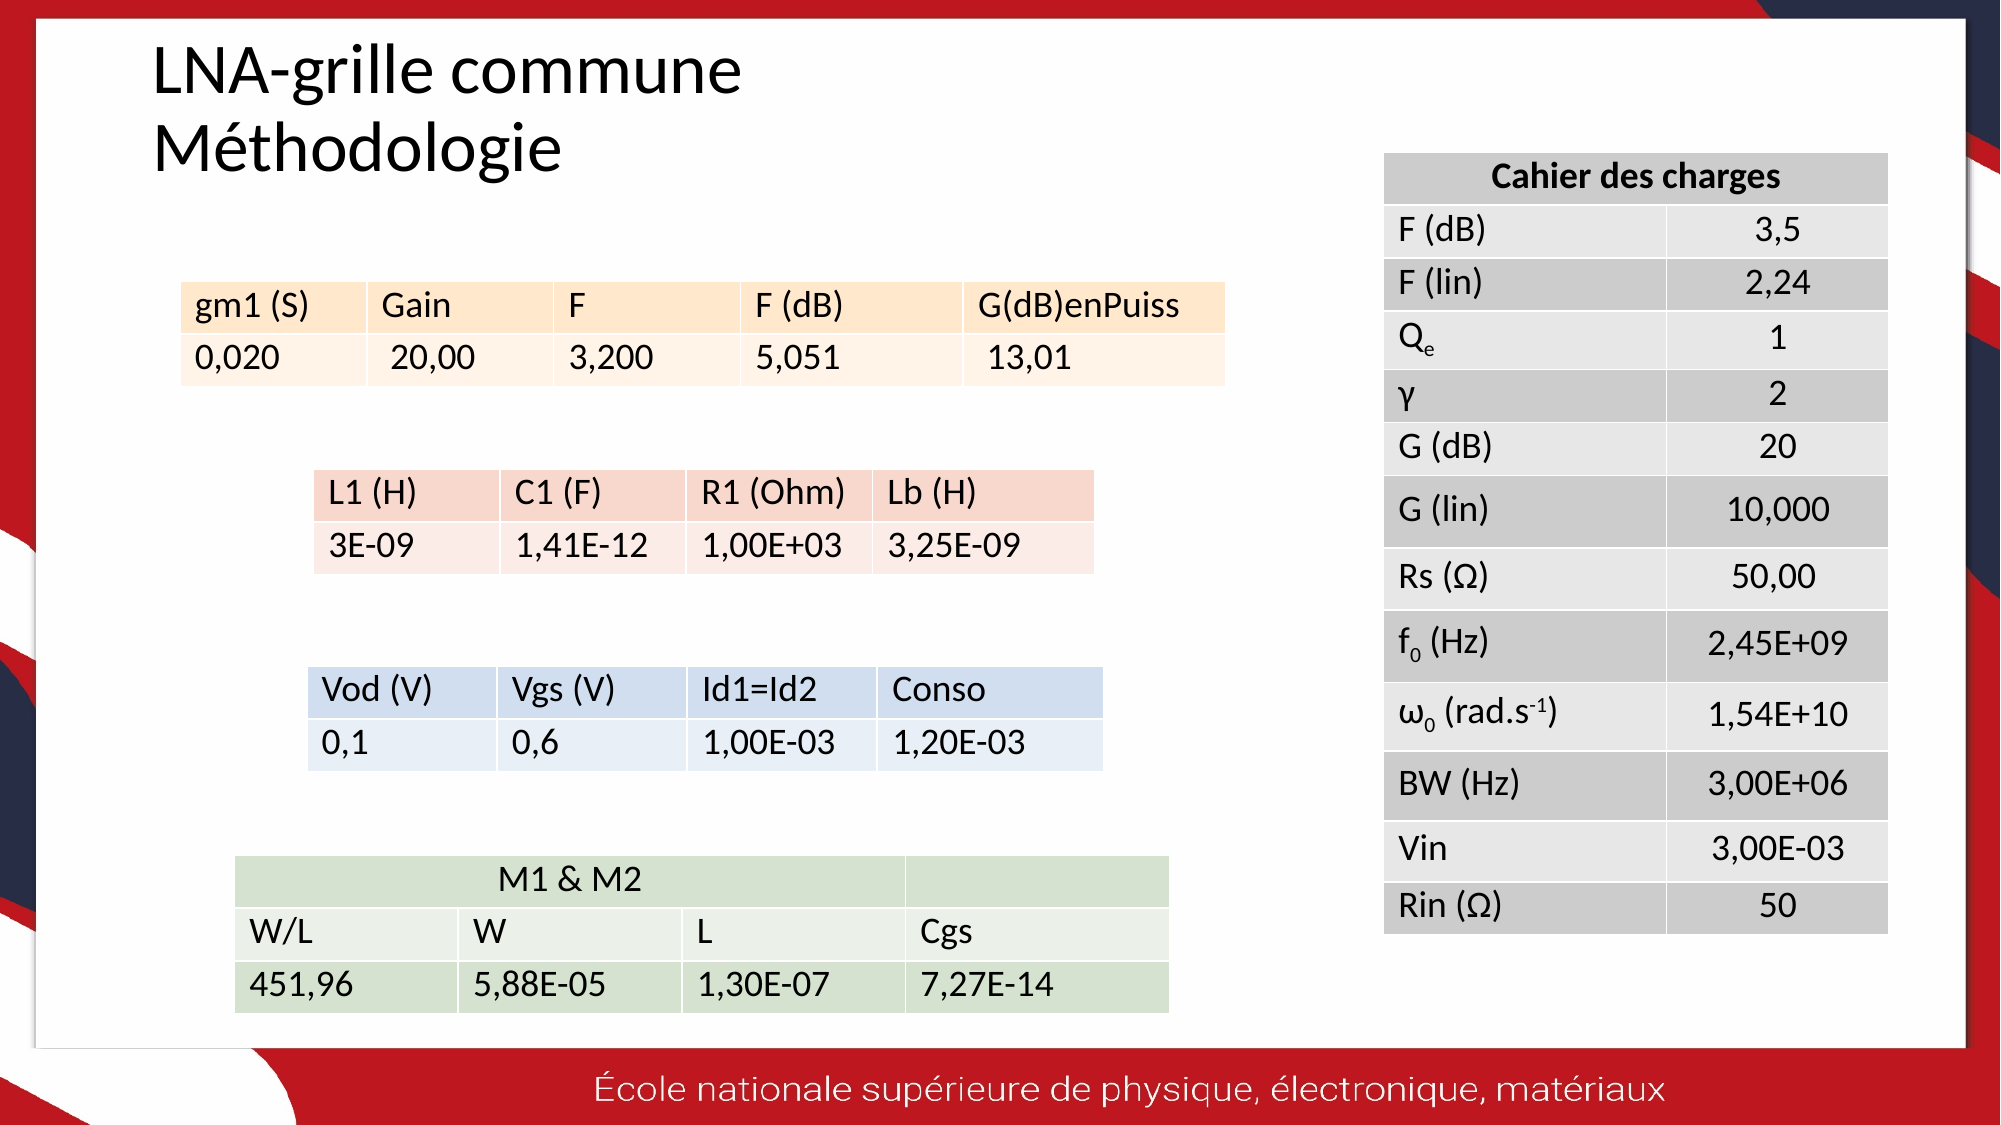

# LNA-grille commune  Méthodologie
| Cahier des charges |  |
| --- | --- |
| F (dB) | 3,5 |
| F (lin) | 2,24 |
| Qe | 1 |
| γ | 2 |
| G (dB) | 20 |
| G (lin) | 10,000 |
| Rs (Ω) | 50,00 |
| f0 (Hz) | 2,45E+09 |
| ω0 (rad.s-1) | 1,54E+10 |
| BW (Hz) | 3,00E+06 |
| Vin | 3,00E-03 |
| Rin (Ω) | 50 |
| gm1 (S) | Gain | F | F (dB) | G(dB)enPuiss |
| --- | --- | --- | --- | --- |
| 0,020 | 20,00 | 3,200 | 5,051 | 13,01 |
| L1 (H) | C1 (F) | R1 (Ohm) | Lb (H) |
| --- | --- | --- | --- |
| 3E-09 | 1,41E-12 | 1,00E+03 | 3,25E-09 |
| Vod (V) | Vgs (V) | Id1=Id2 | Conso |
| --- | --- | --- | --- |
| 0,1 | 0,6 | 1,00E-03 | 1,20E-03 |
| M1 & M2 |  |  |  |
| --- | --- | --- | --- |
| W/L | W | L | Cgs |
| 451,96 | 5,88E-05 | 1,30E-07 | 7,27E-14 |
20